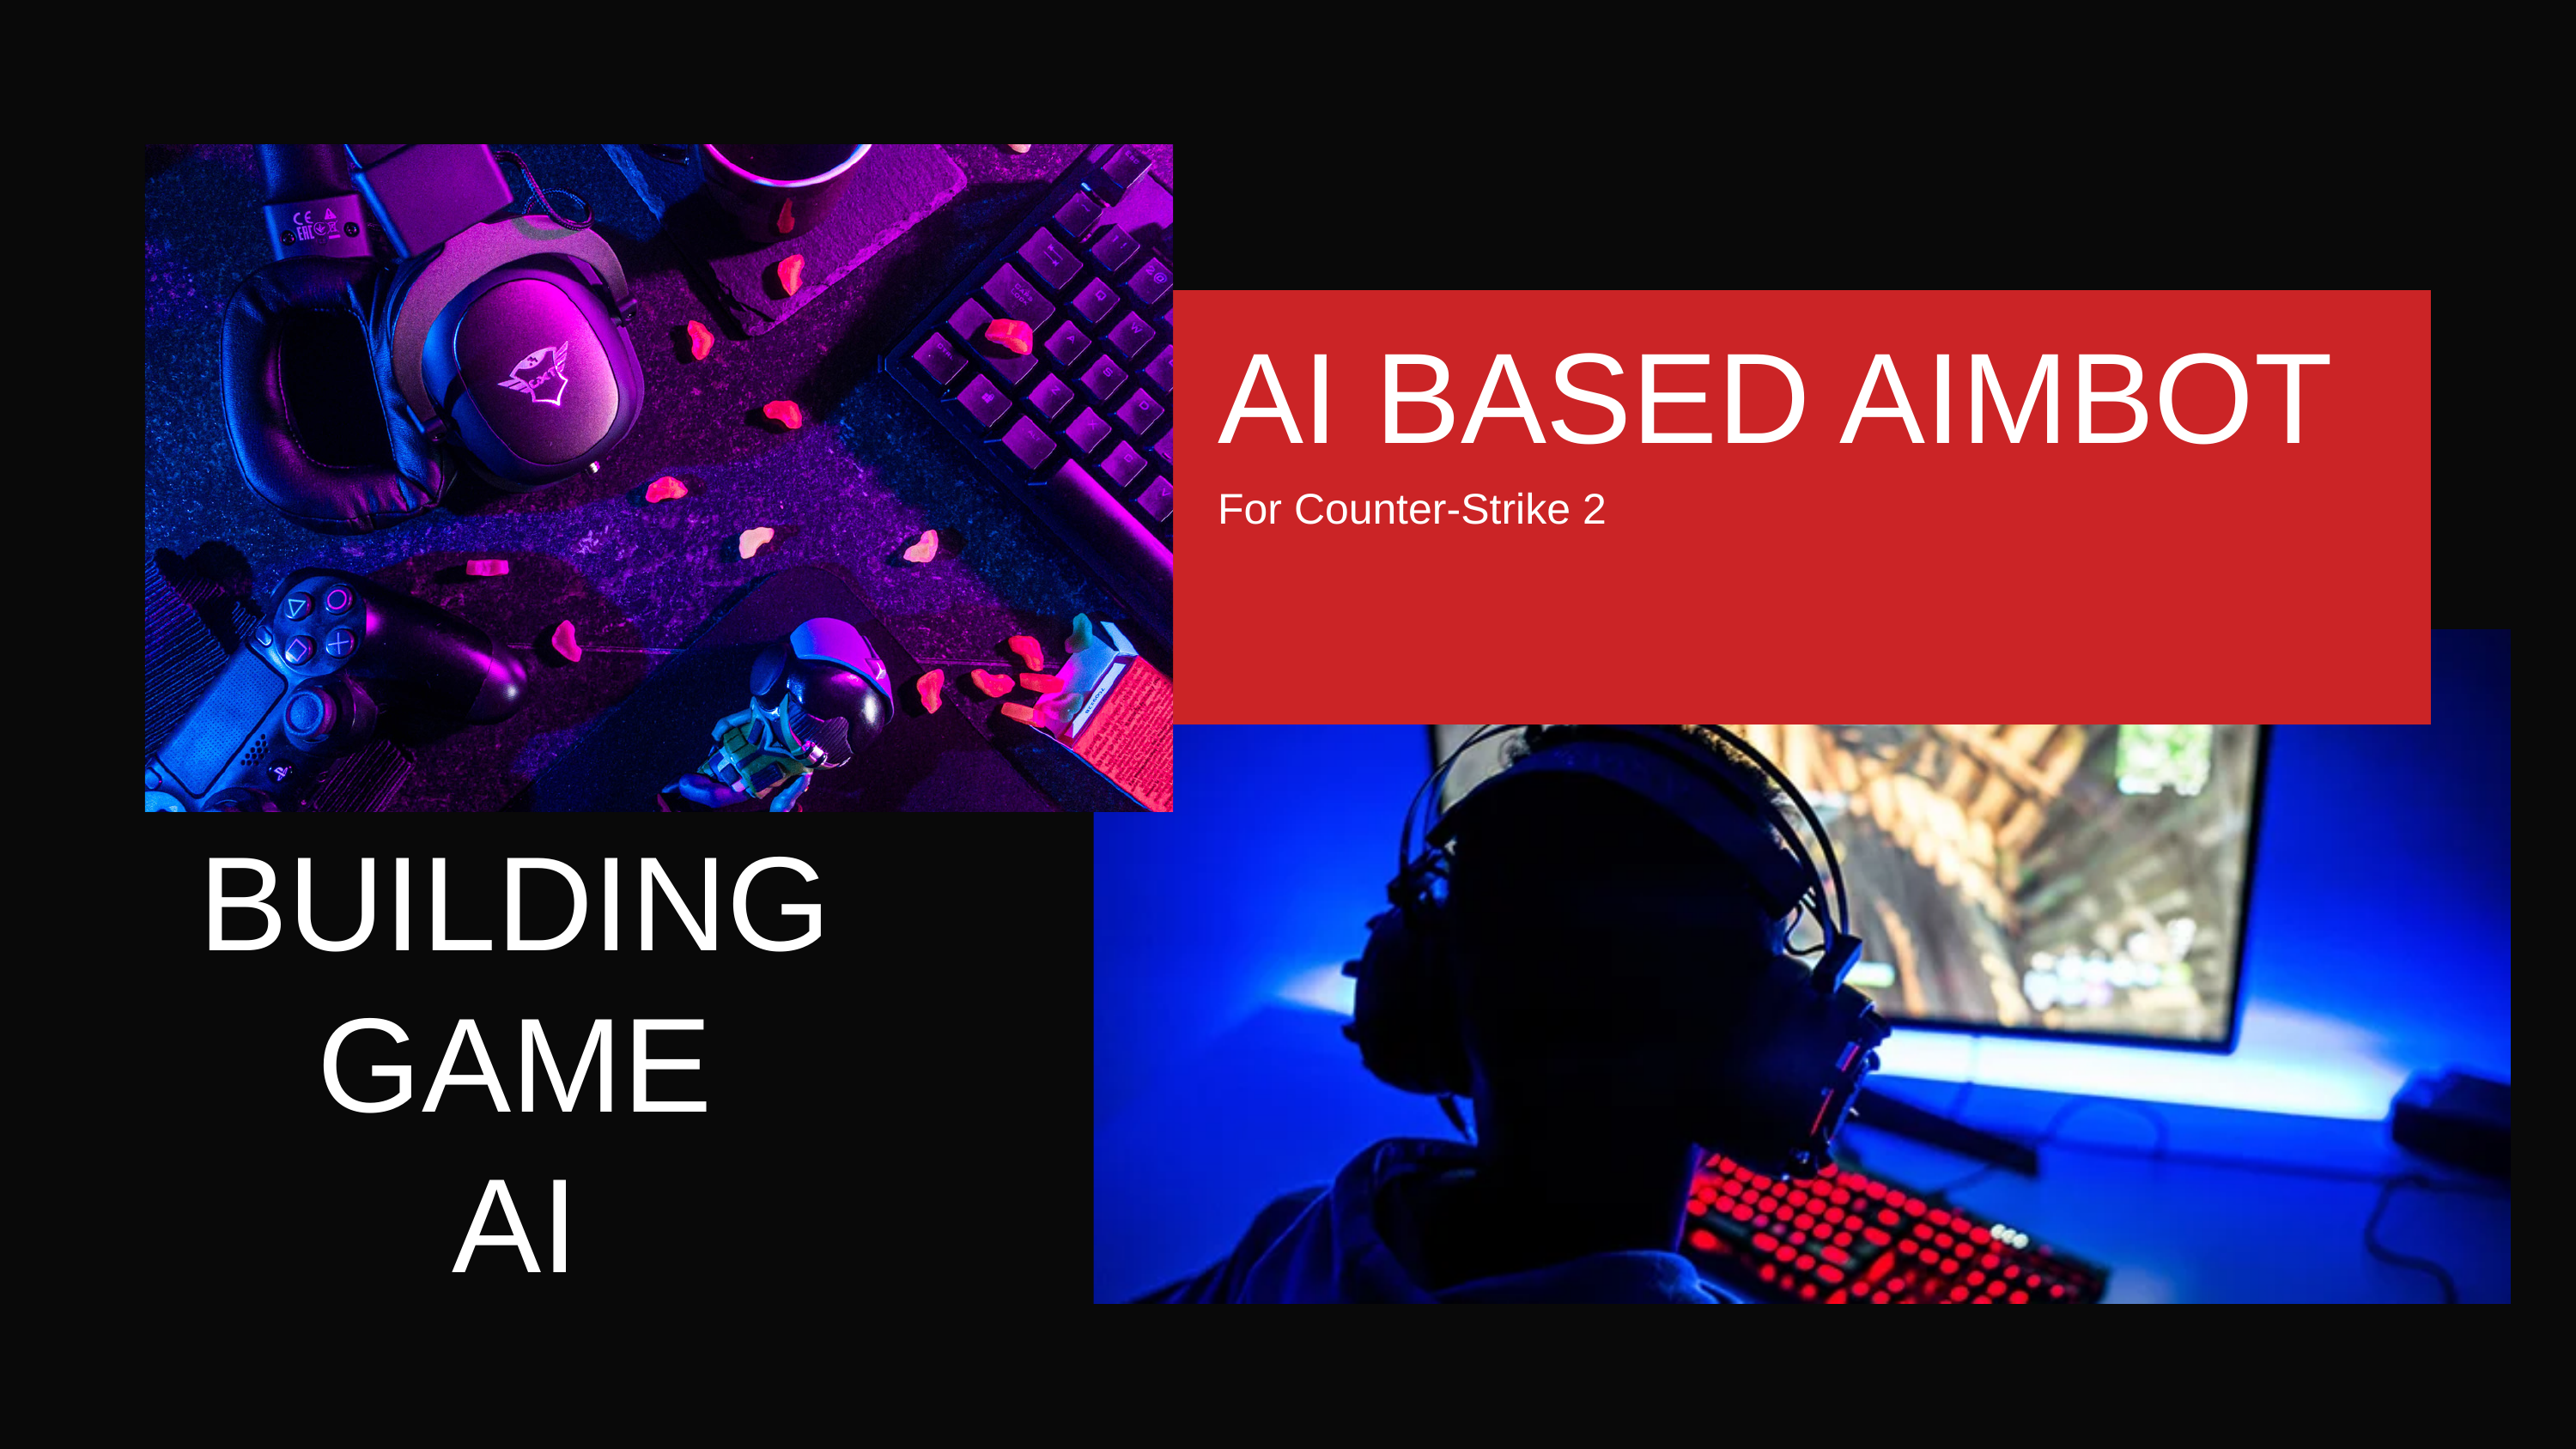

AI BASED AIMBOT

For Counter-Strike 2

BUILDING
GAME
AI